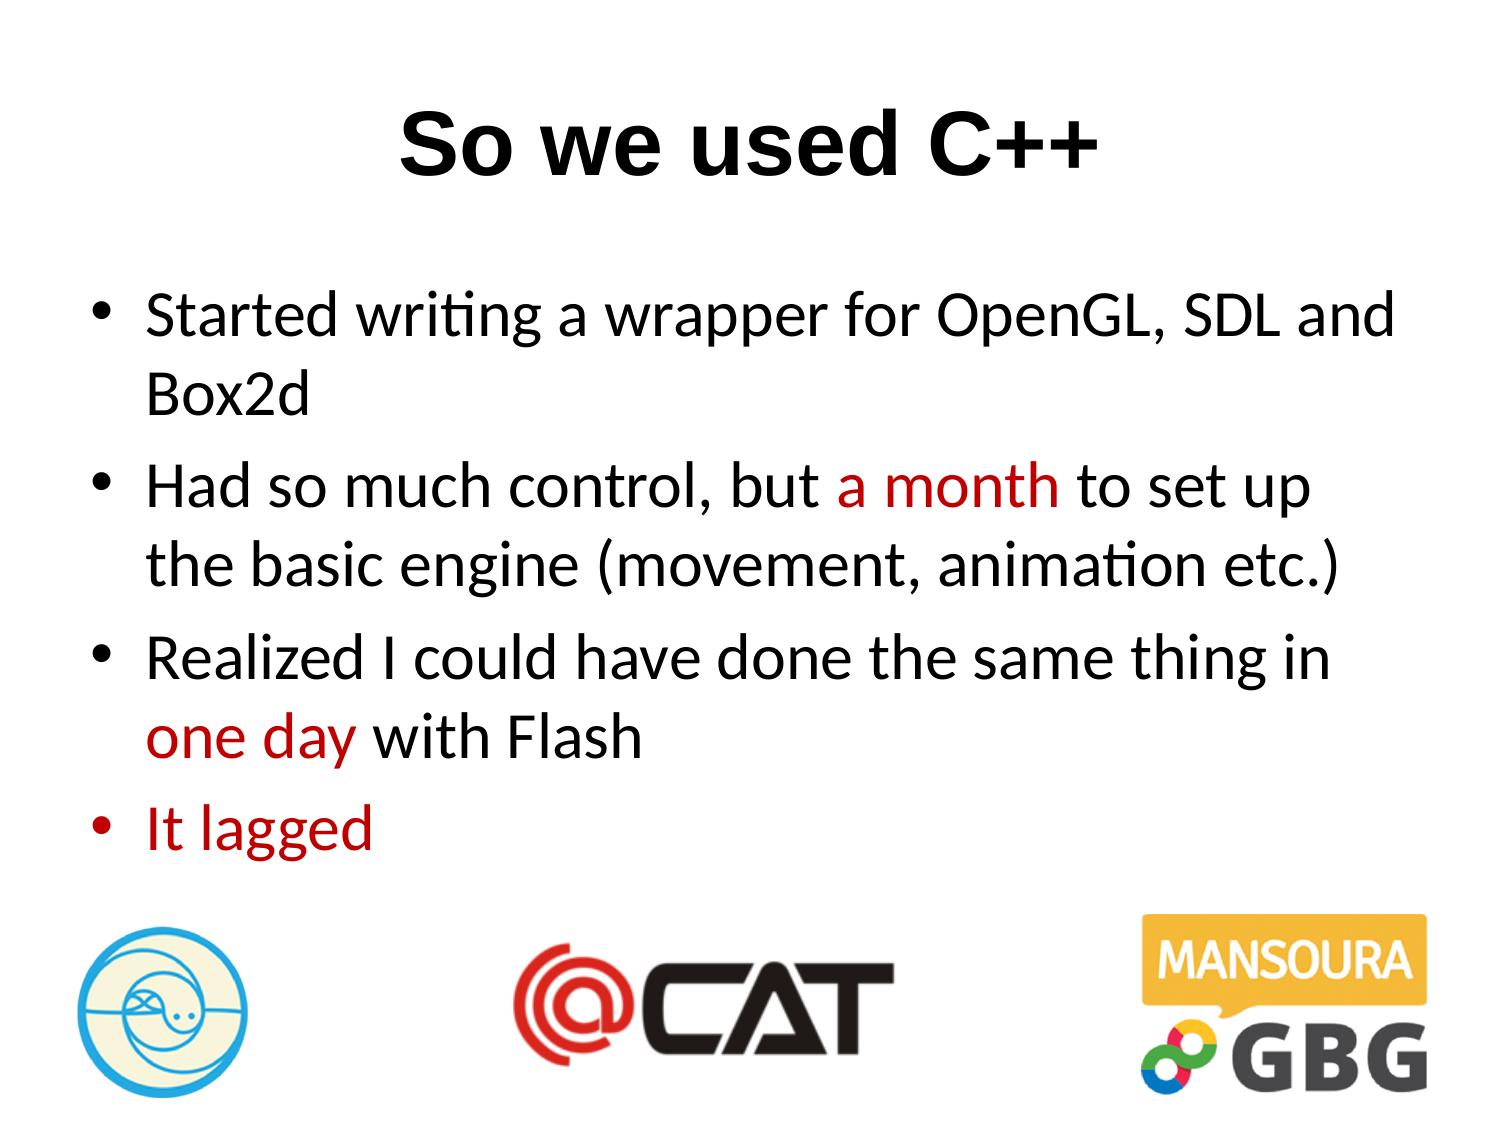

# So we used C++
Started writing a wrapper for OpenGL, SDL and Box2d
Had so much control, but a month to set up the basic engine (movement, animation etc.)
Realized I could have done the same thing in one day with Flash
It lagged